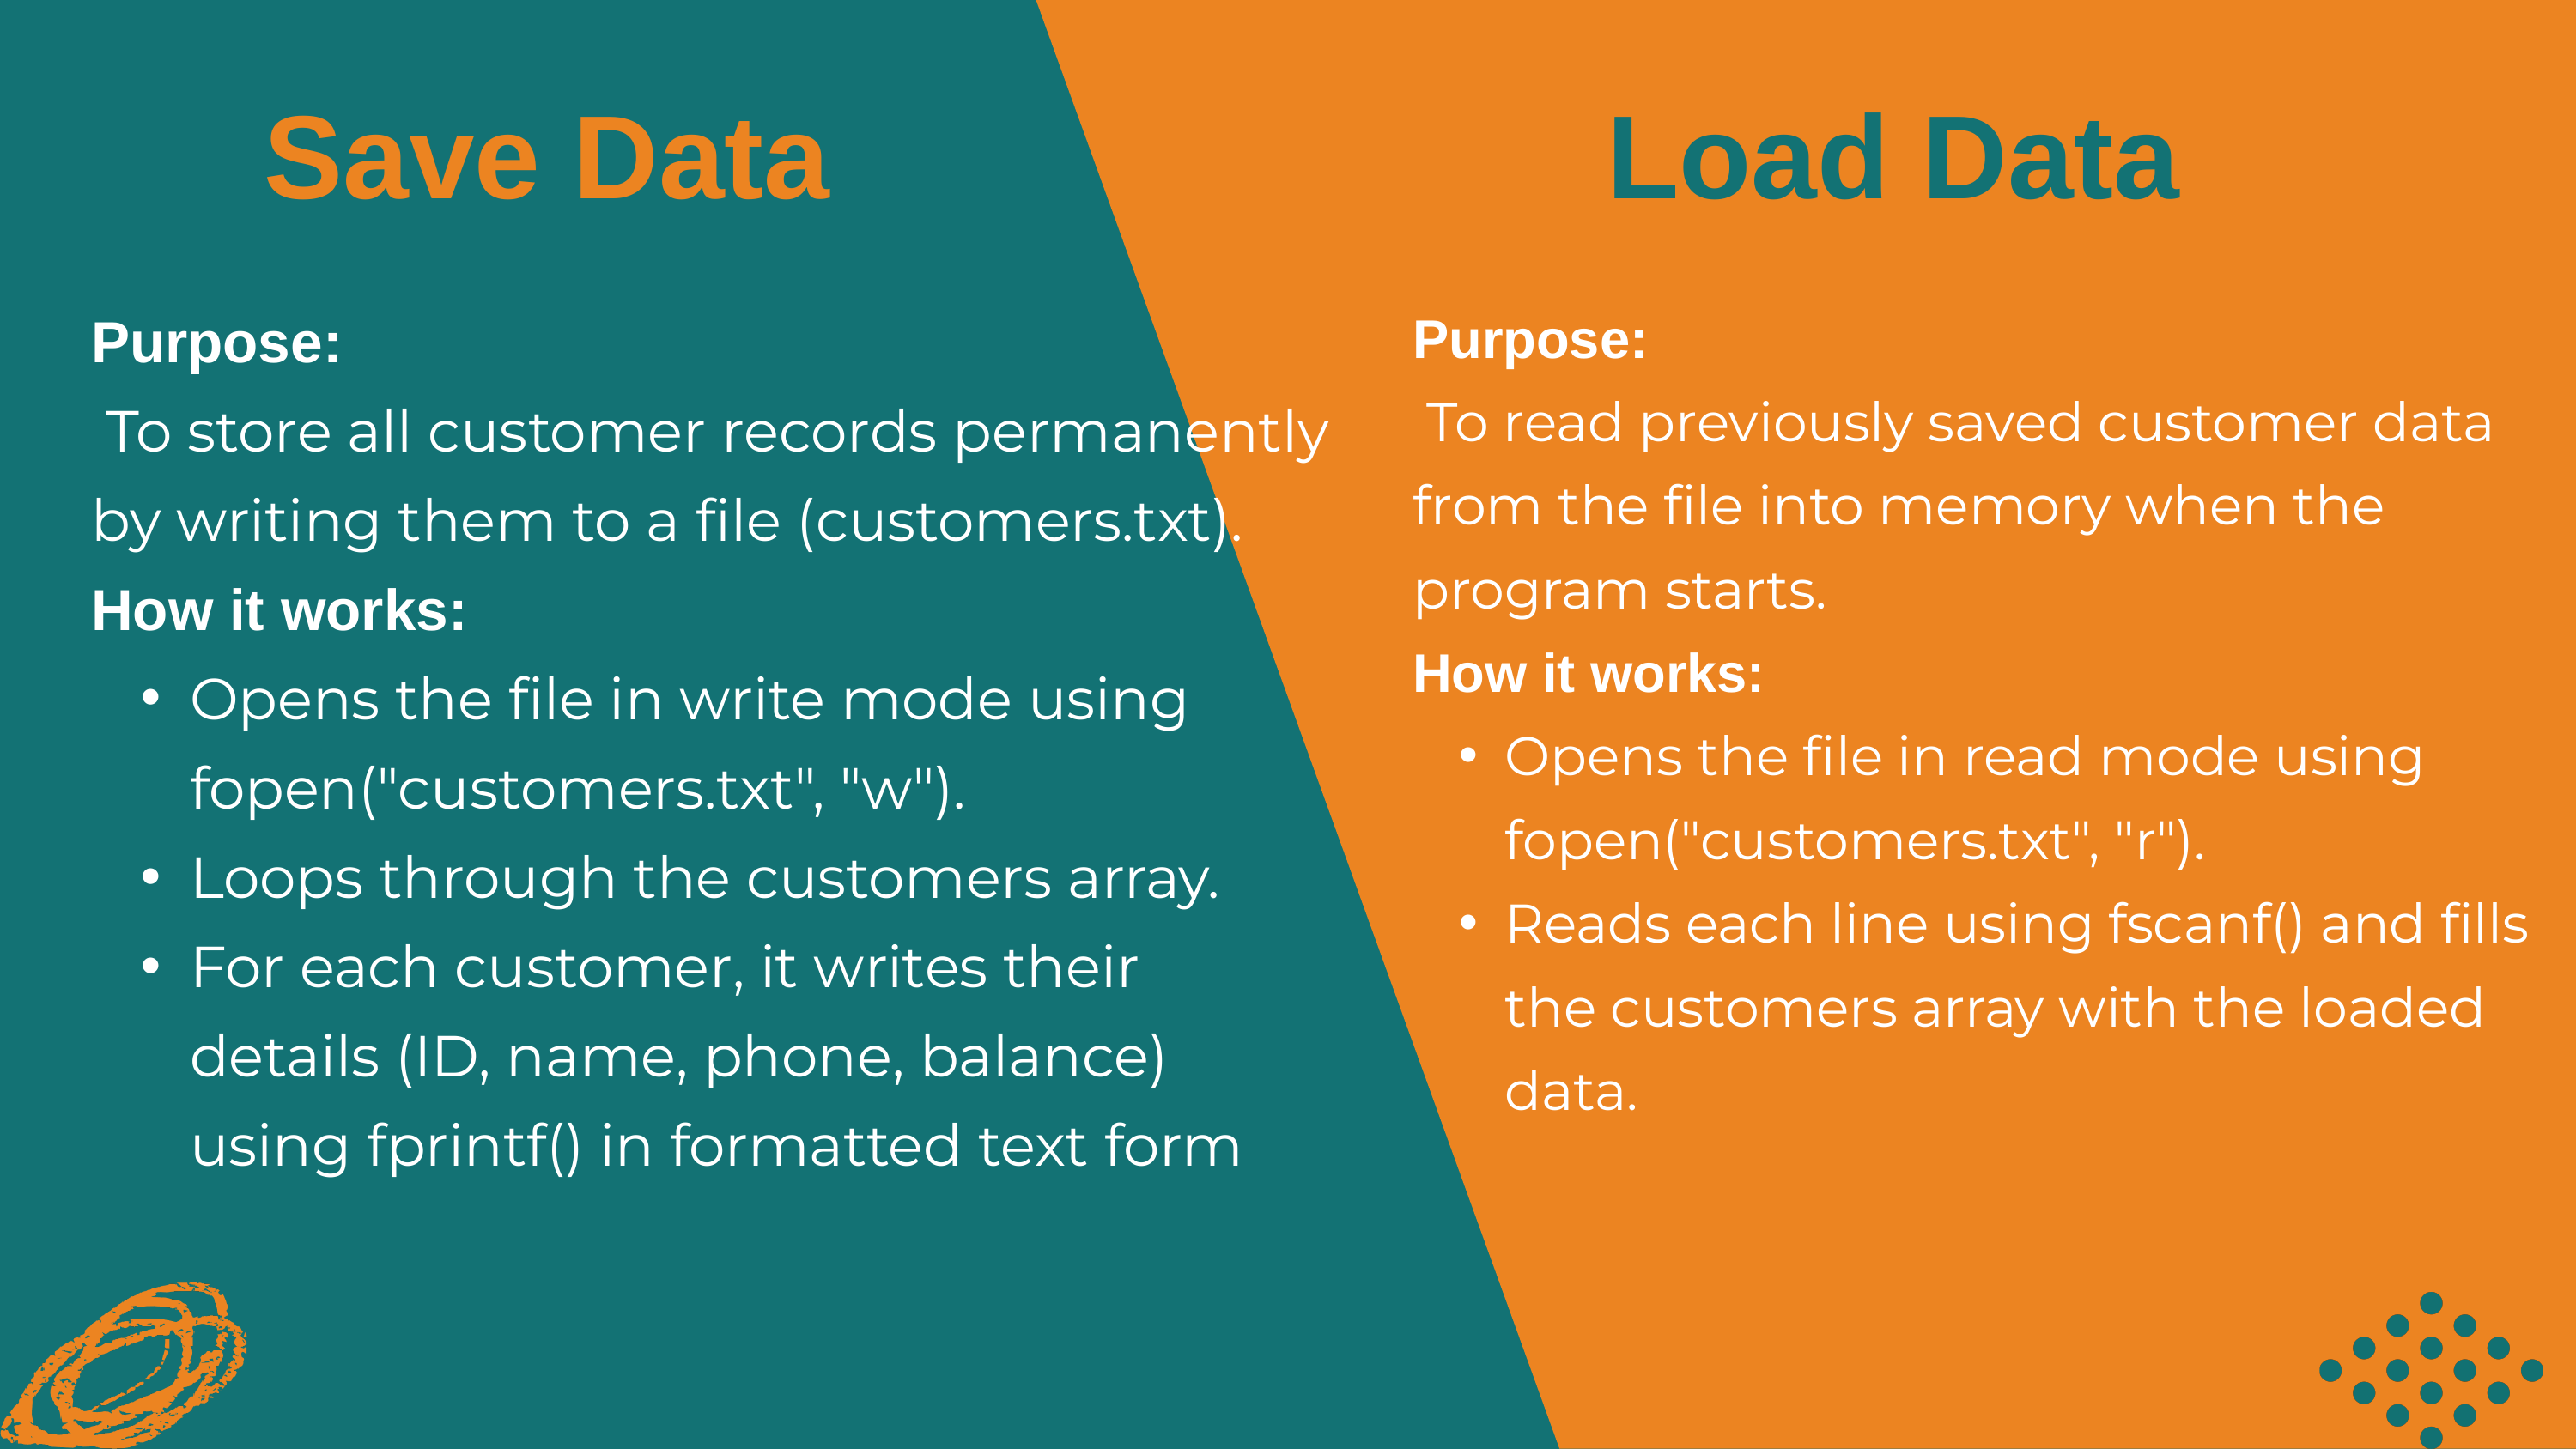

Save Data
 Load Data
Purpose:
 To store all customer records permanently by writing them to a file (customers.txt).
How it works:
Opens the file in write mode using fopen("customers.txt", "w").
Loops through the customers array.
For each customer, it writes their details (ID, name, phone, balance) using fprintf() in formatted text form

Purpose:
 To read previously saved customer data from the file into memory when the program starts.
How it works:
Opens the file in read mode using fopen("customers.txt", "r").
Reads each line using fscanf() and fills the customers array with the loaded data.